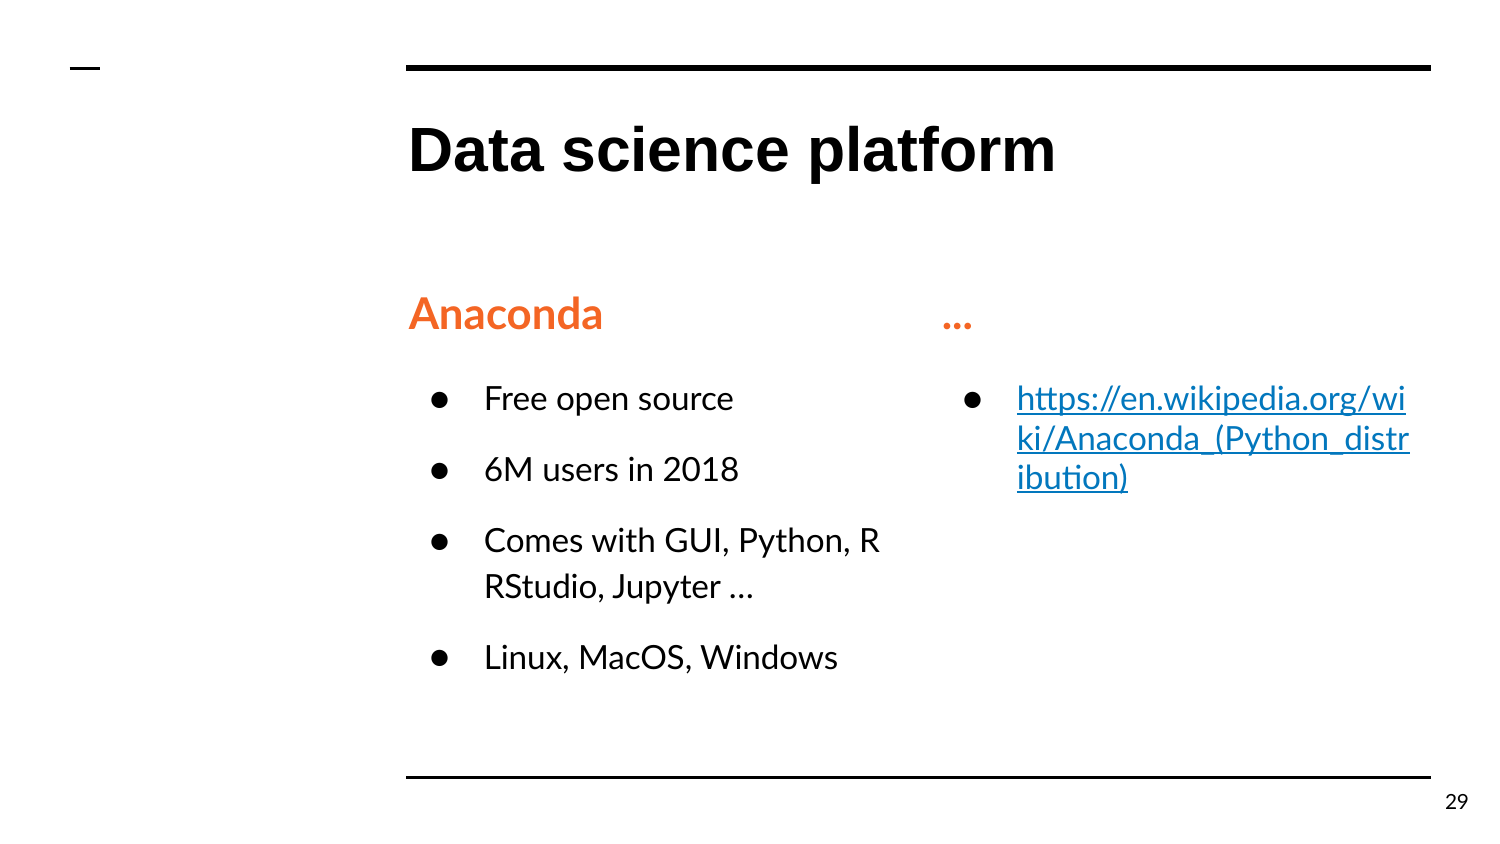

# Data science platform
Anaconda
Free open source
6M users in 2018
Comes with GUI, Python, R RStudio, Jupyter …
Linux, MacOS, Windows
...
https://en.wikipedia.org/wiki/Anaconda_(Python_distribution)

29